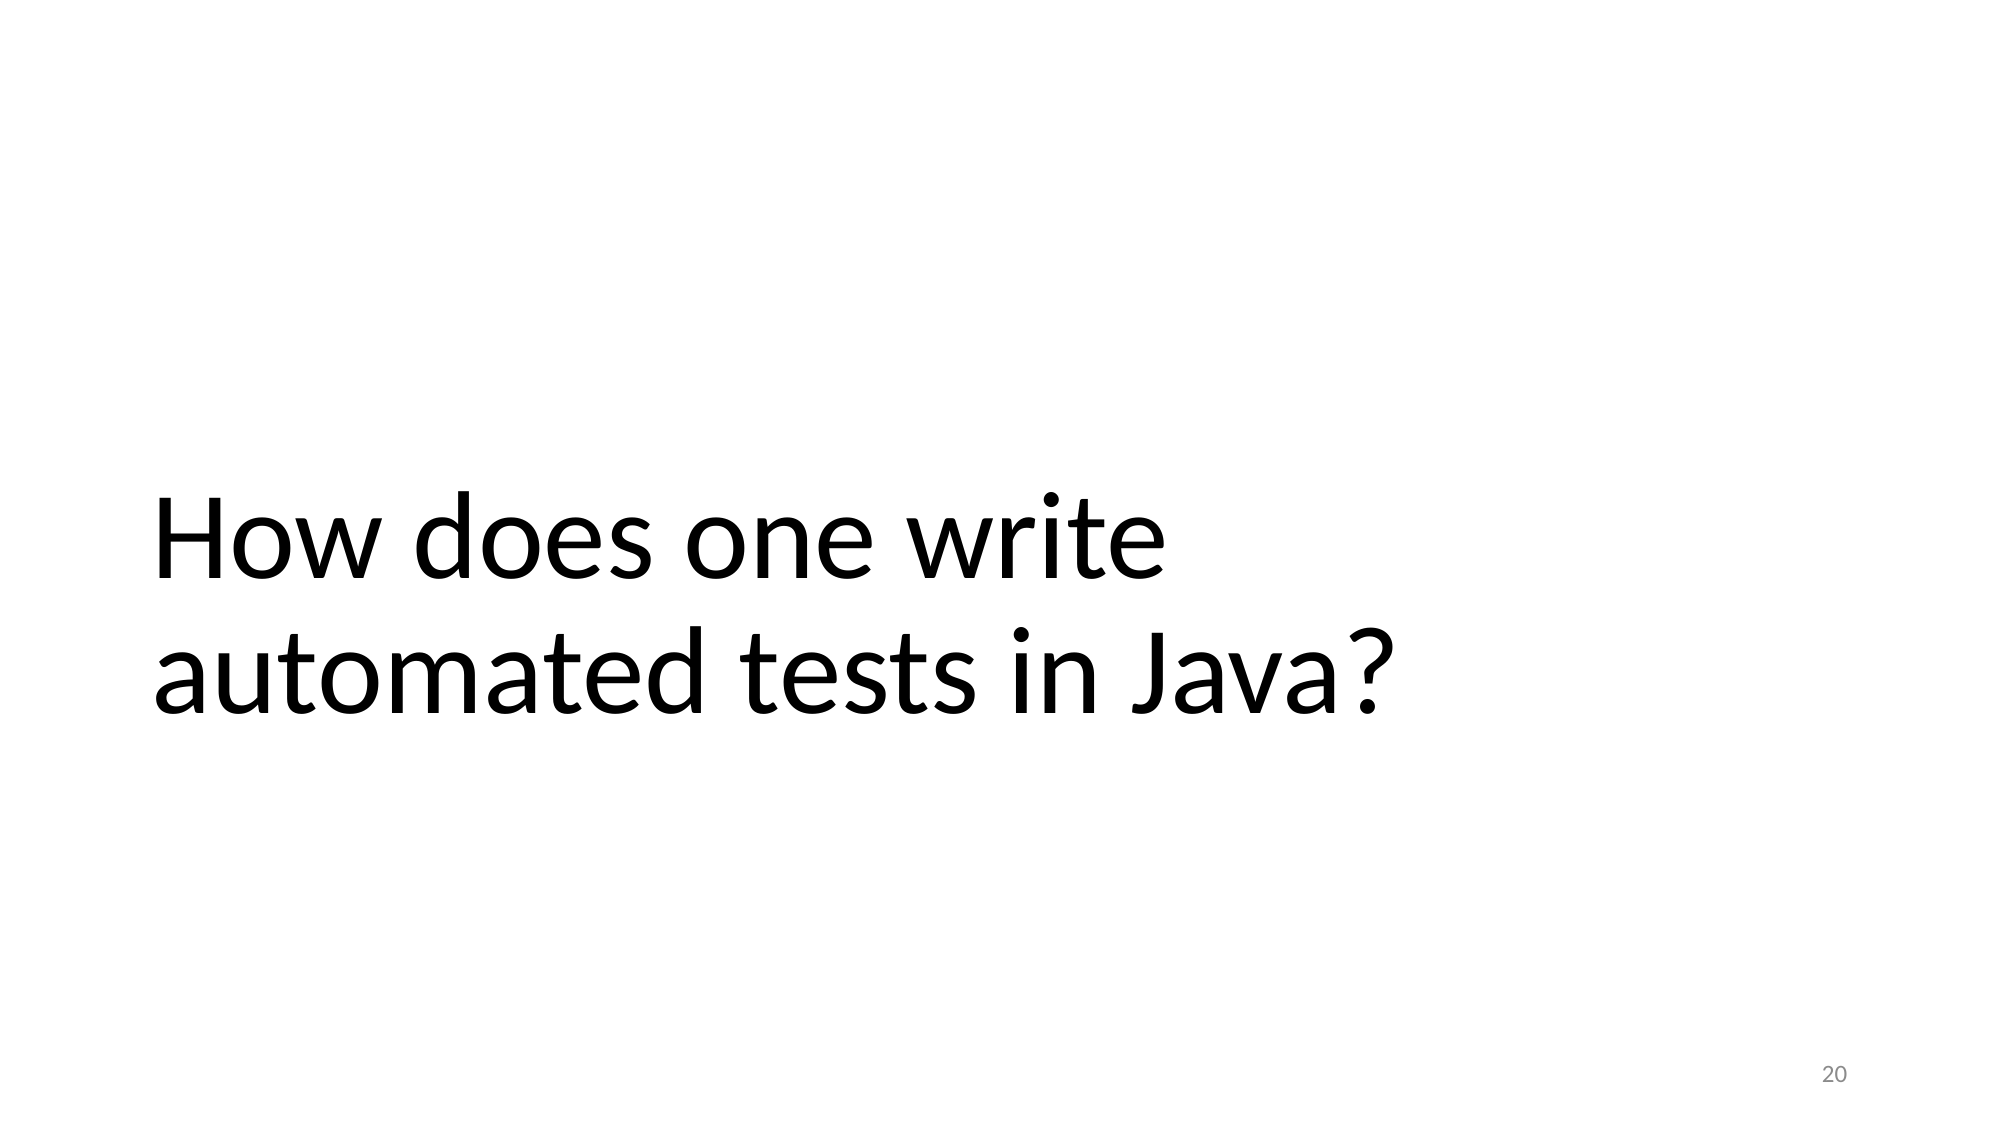

# How does one write automated tests in Java?
20